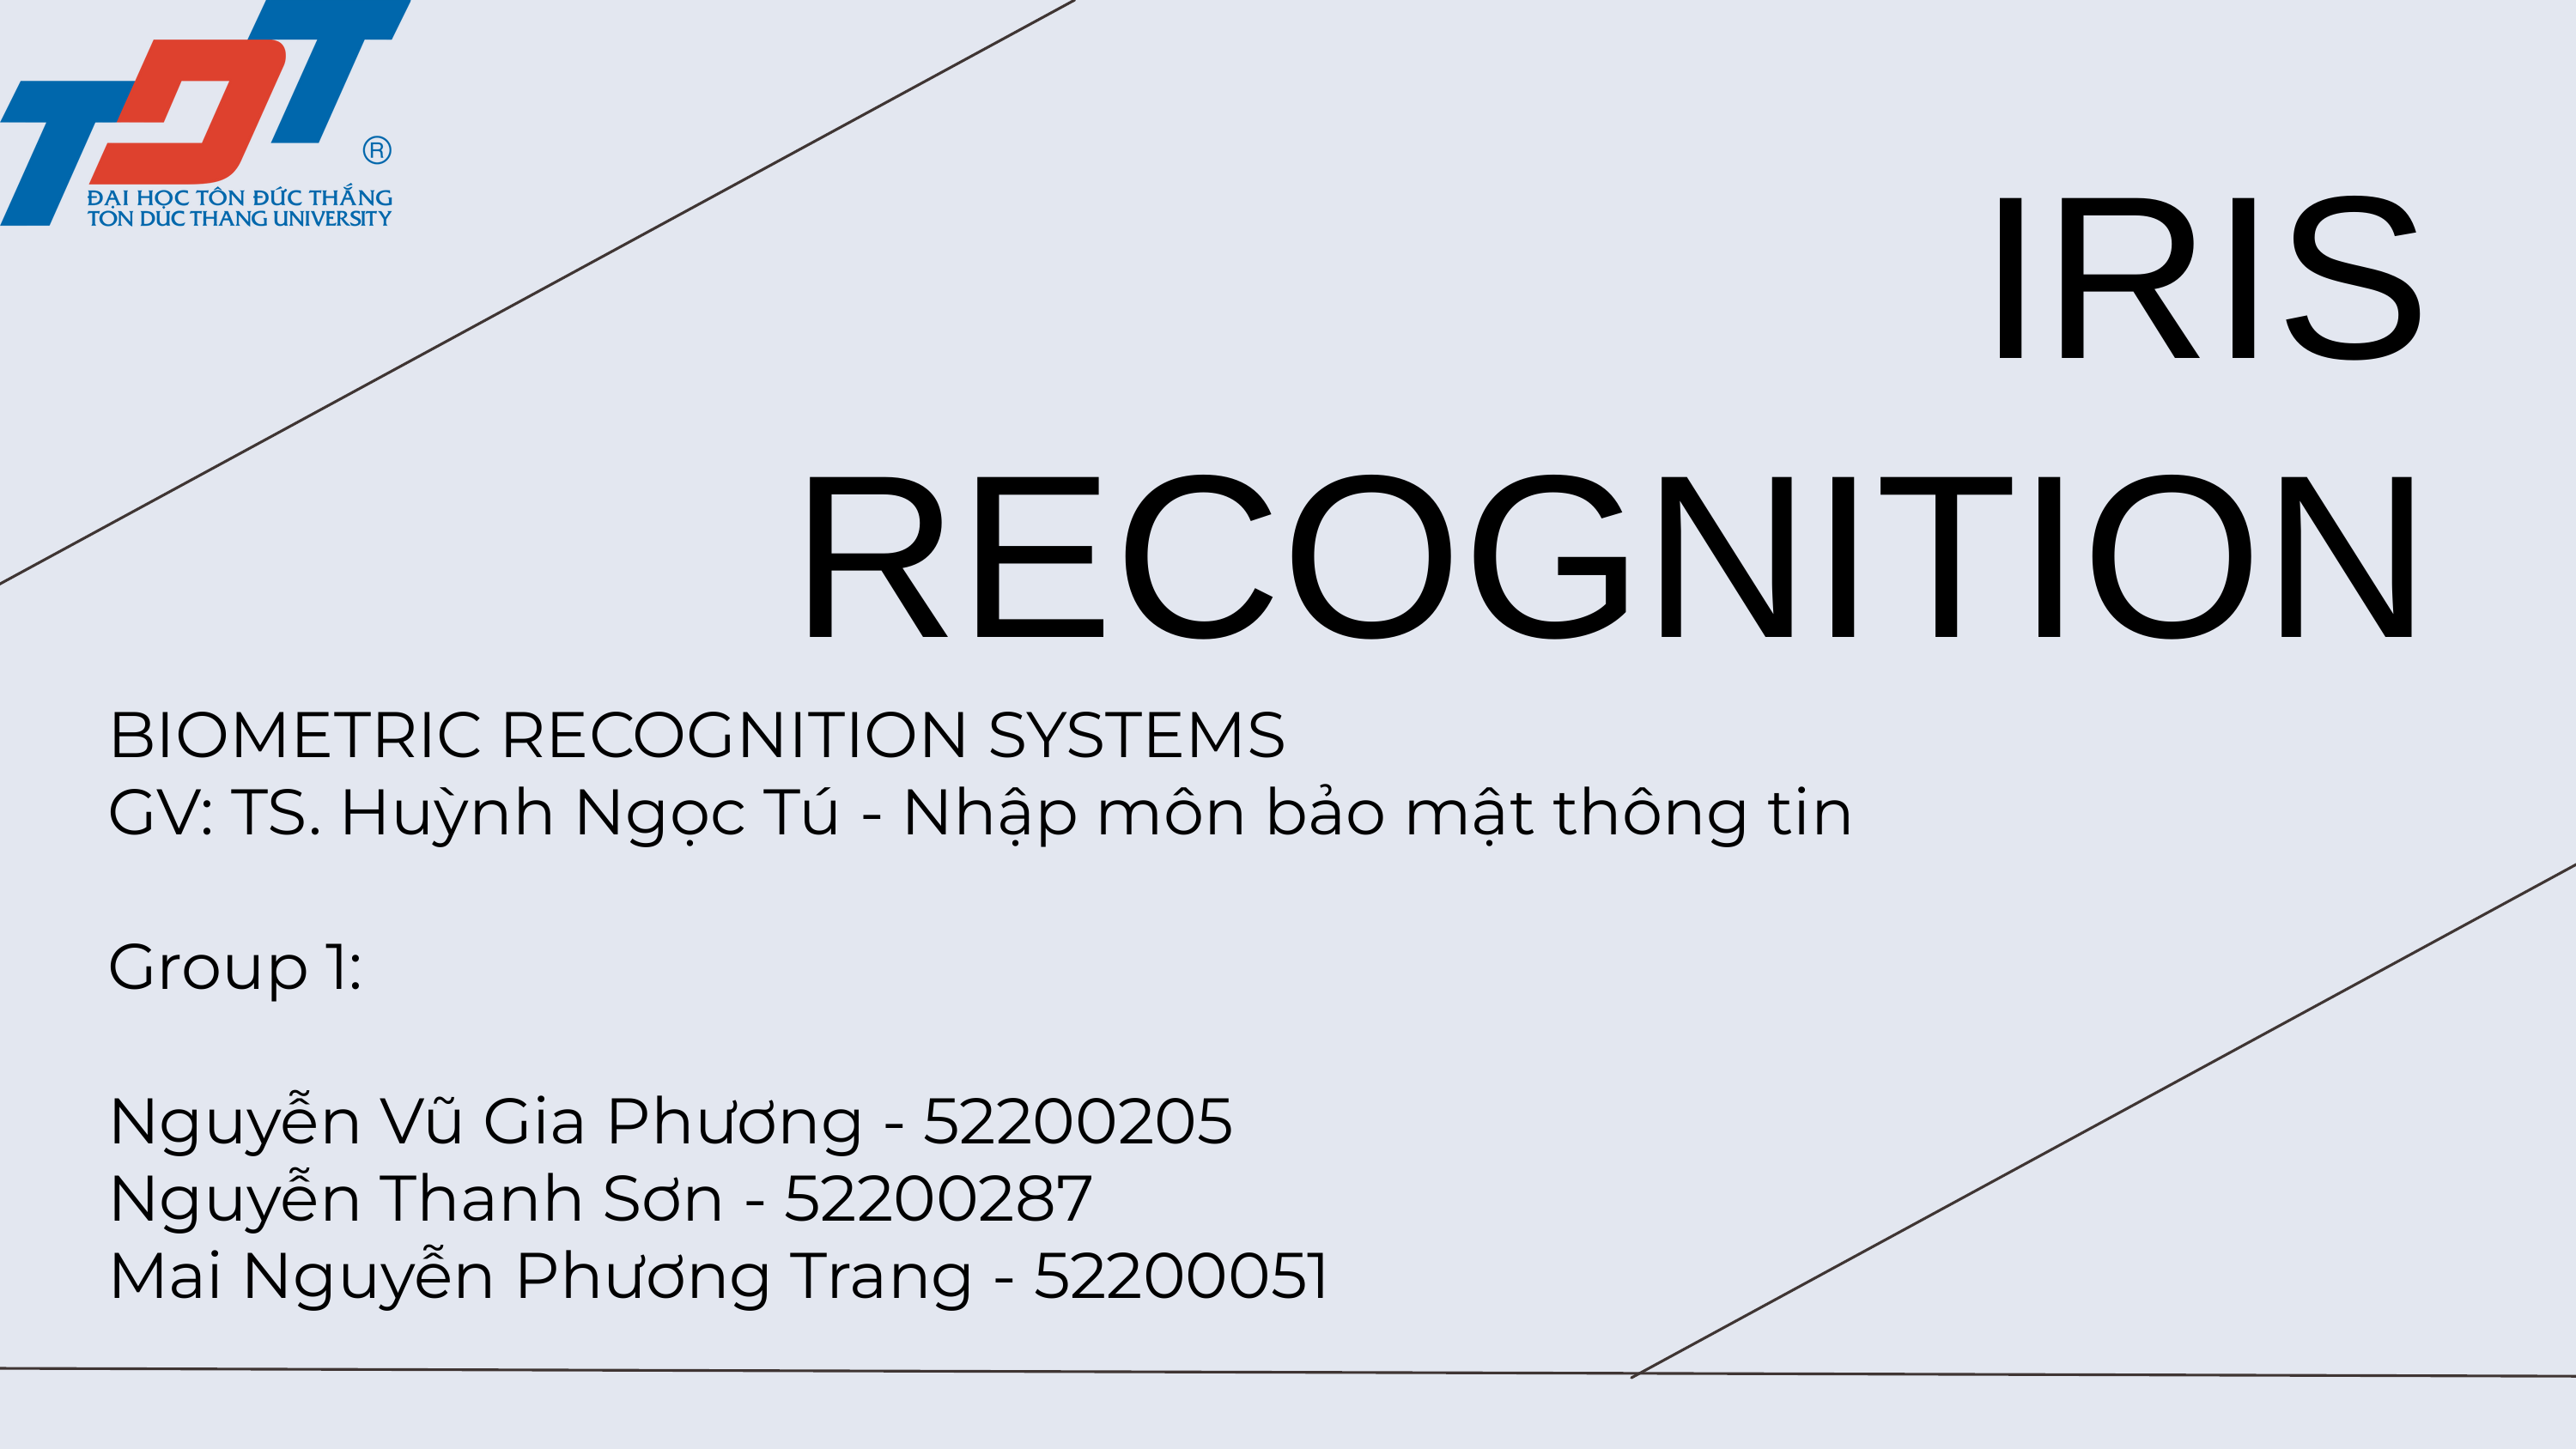

IRIS RECOGNITION
BIOMETRIC RECOGNITION SYSTEMS
GV: TS. Huỳnh Ngọc Tú - Nhập môn bảo mật thông tin

Group 1:

Nguyễn Vũ Gia Phương - 52200205
Nguyễn Thanh Sơn - 52200287
Mai Nguyễn Phương Trang - 52200051